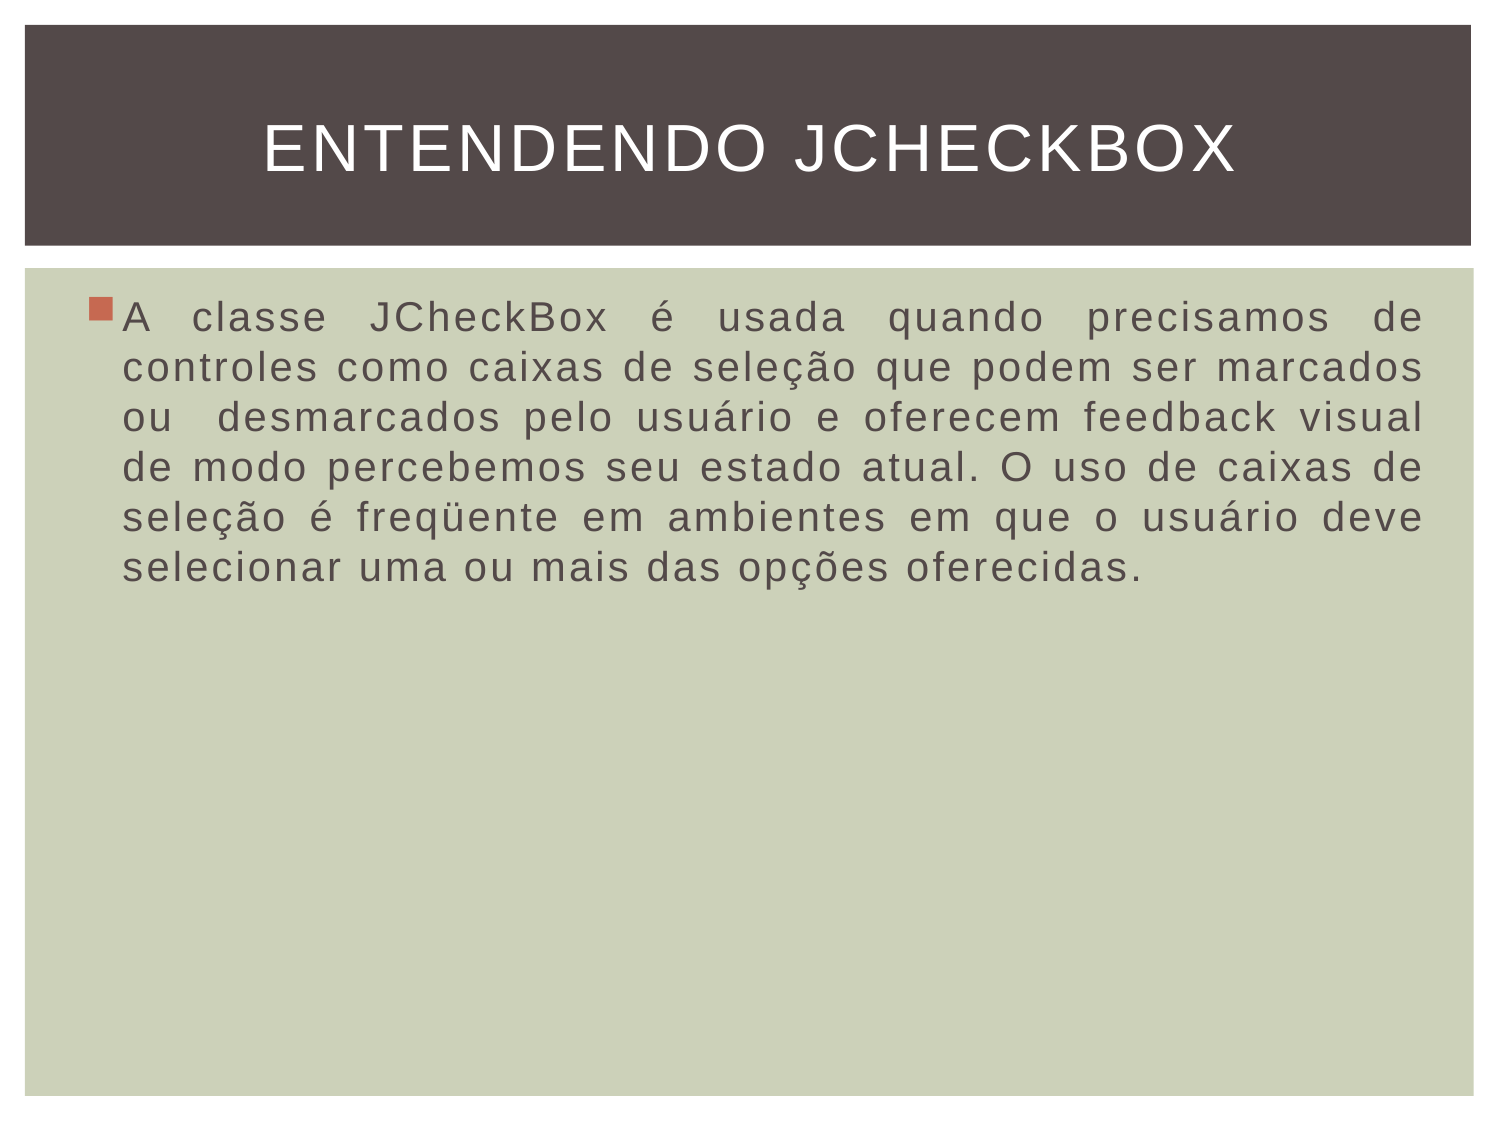

# Entendendo Jcheckbox
A classe JCheckBox é usada quando precisamos de controles como caixas de seleção que podem ser marcados ou  desmarcados pelo usuário e oferecem feedback visual de modo percebemos seu estado atual. O uso de caixas de seleção é freqüente em ambientes em que o usuário deve selecionar uma ou mais das opções oferecidas.